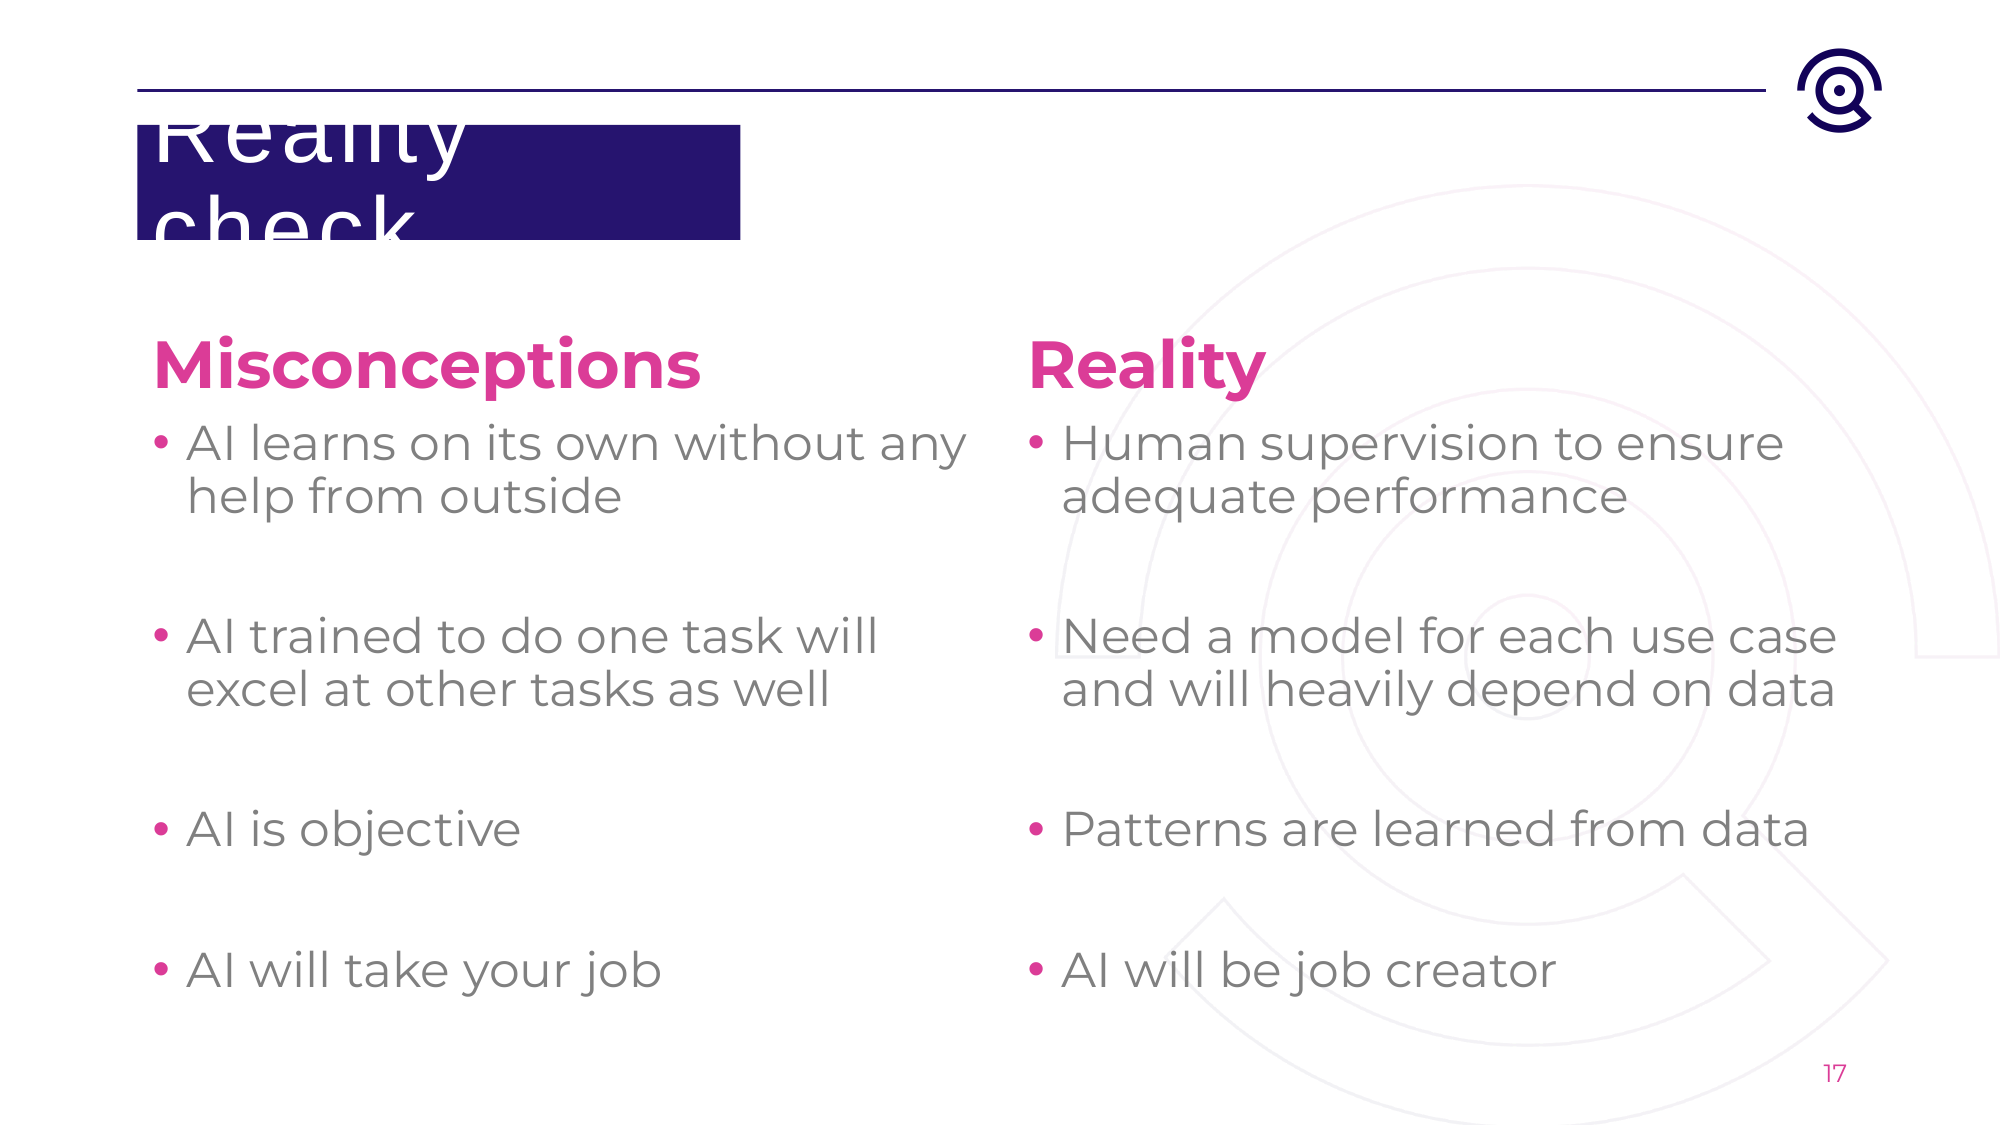

# Reality check
Misconceptions
Reality
AI learns on its own without any help from outside

AI trained to do one task will excel at other tasks as well

AI is objective

AI will take your job
Human supervision to ensure adequate performance

Need a model for each use case and will heavily depend on data

Patterns are learned from data

AI will be job creator

17